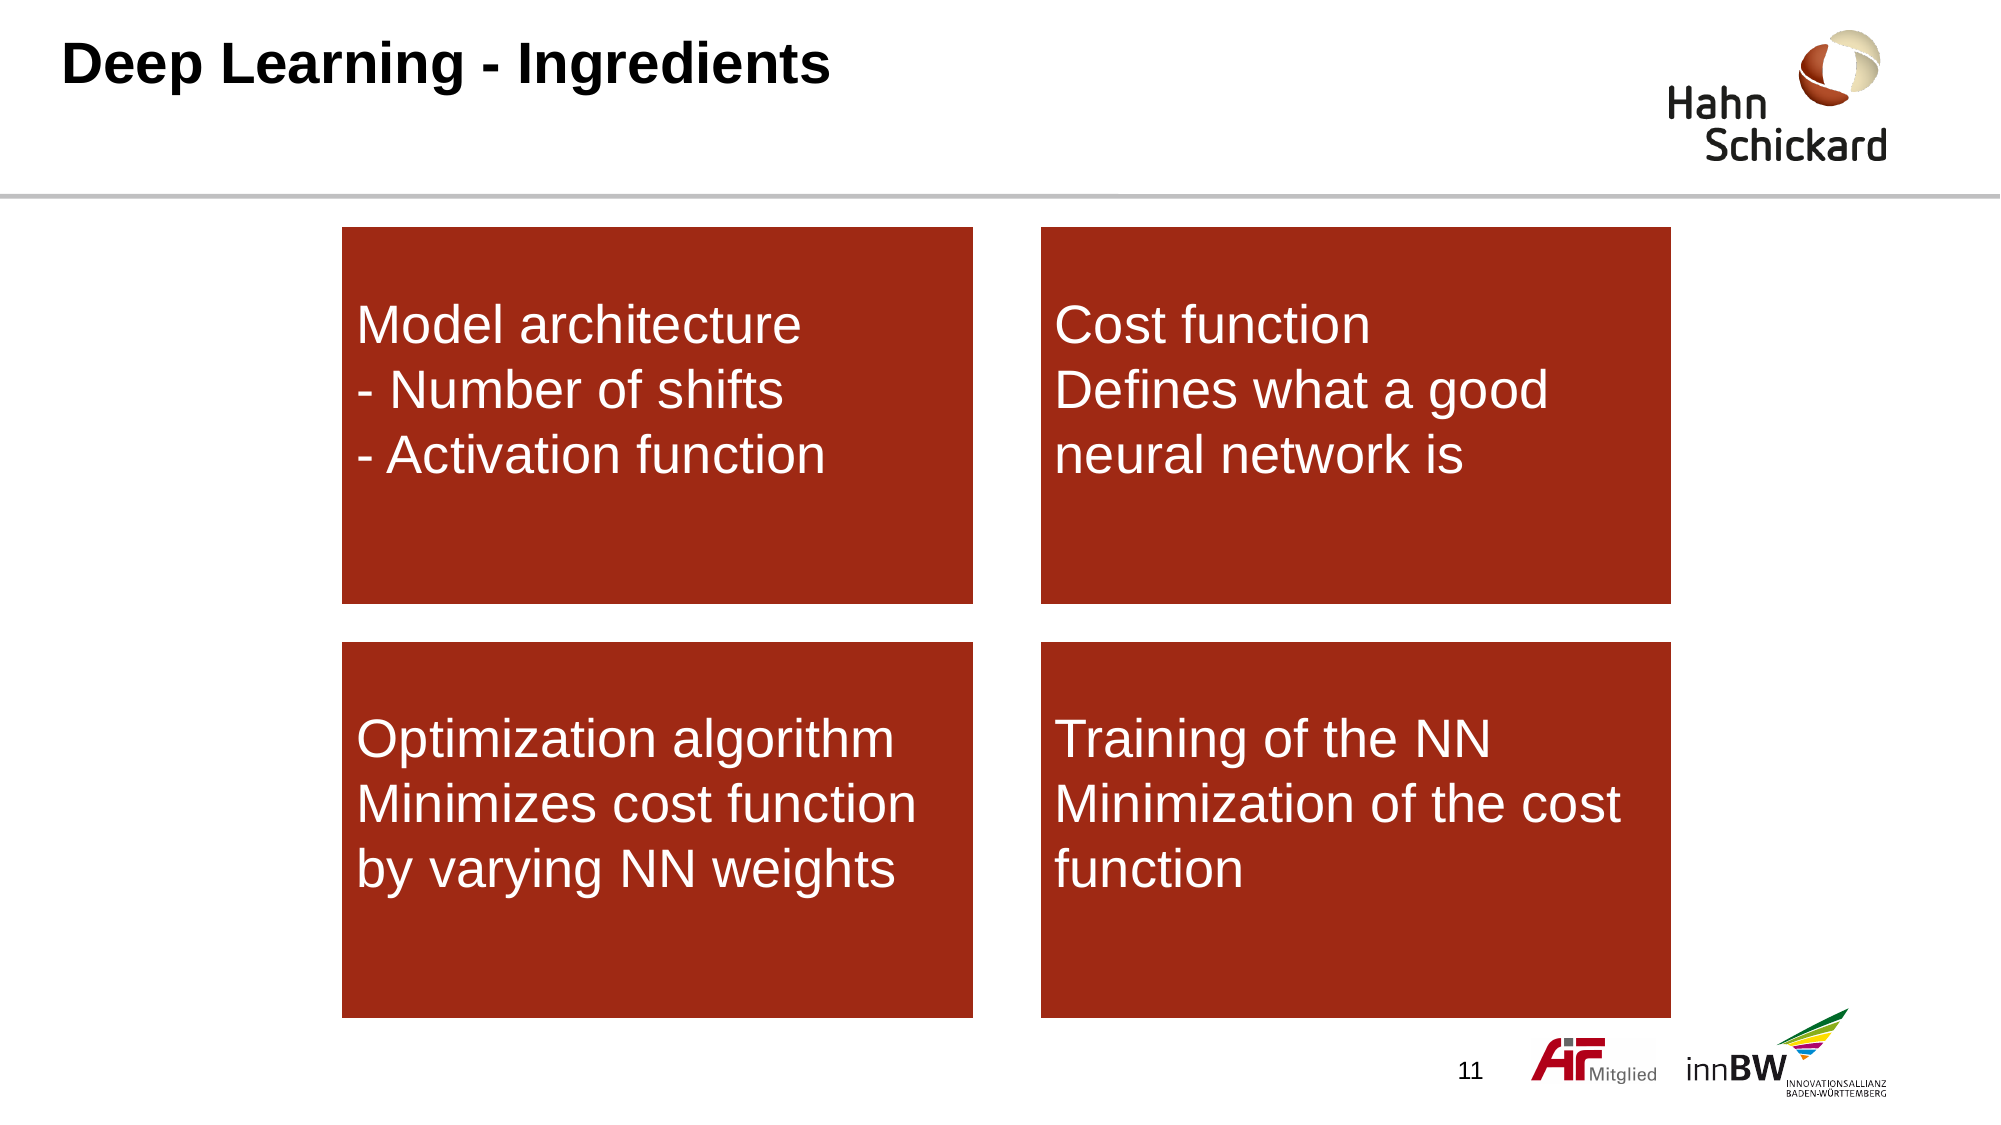

# Deep Learning - Ingredients

Model architecture
- Number of shifts
- Activation function

Cost function
Defines what a good neural network is

Optimization algorithm
Minimizes cost function by varying NN weights

Training of the NN
Minimization of the cost function

11